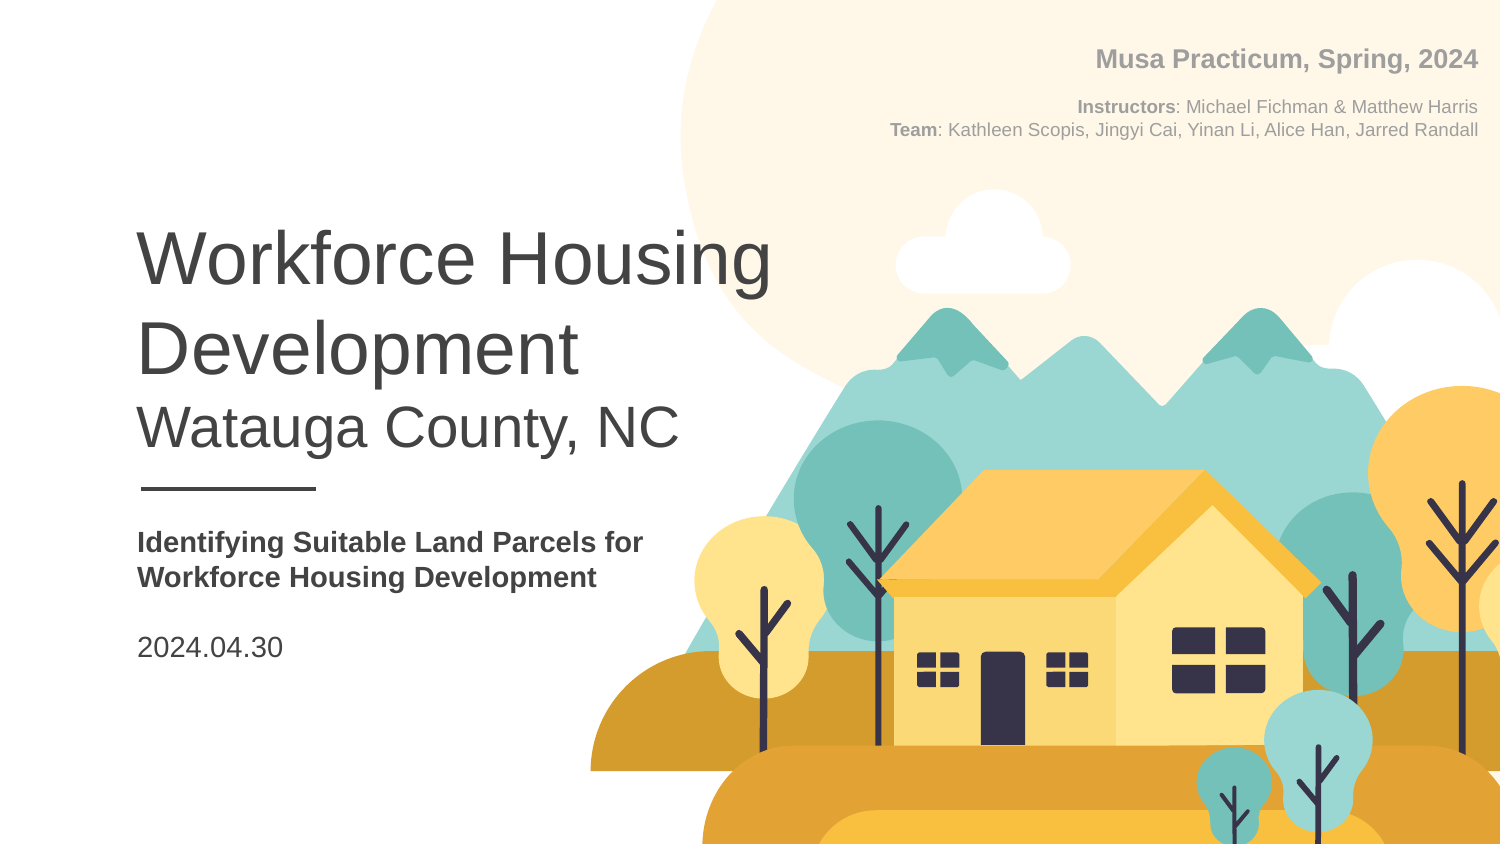

Musa Practicum, Spring, 2024
Instructors: Michael Fichman & Matthew Harris
Team: Kathleen Scopis, Jingyi Cai, Yinan Li, Alice Han, Jarred Randall

# Workforce Housing Development
Watauga County, NC

Identifying Suitable Land Parcels for Workforce Housing Development

2024.04.30